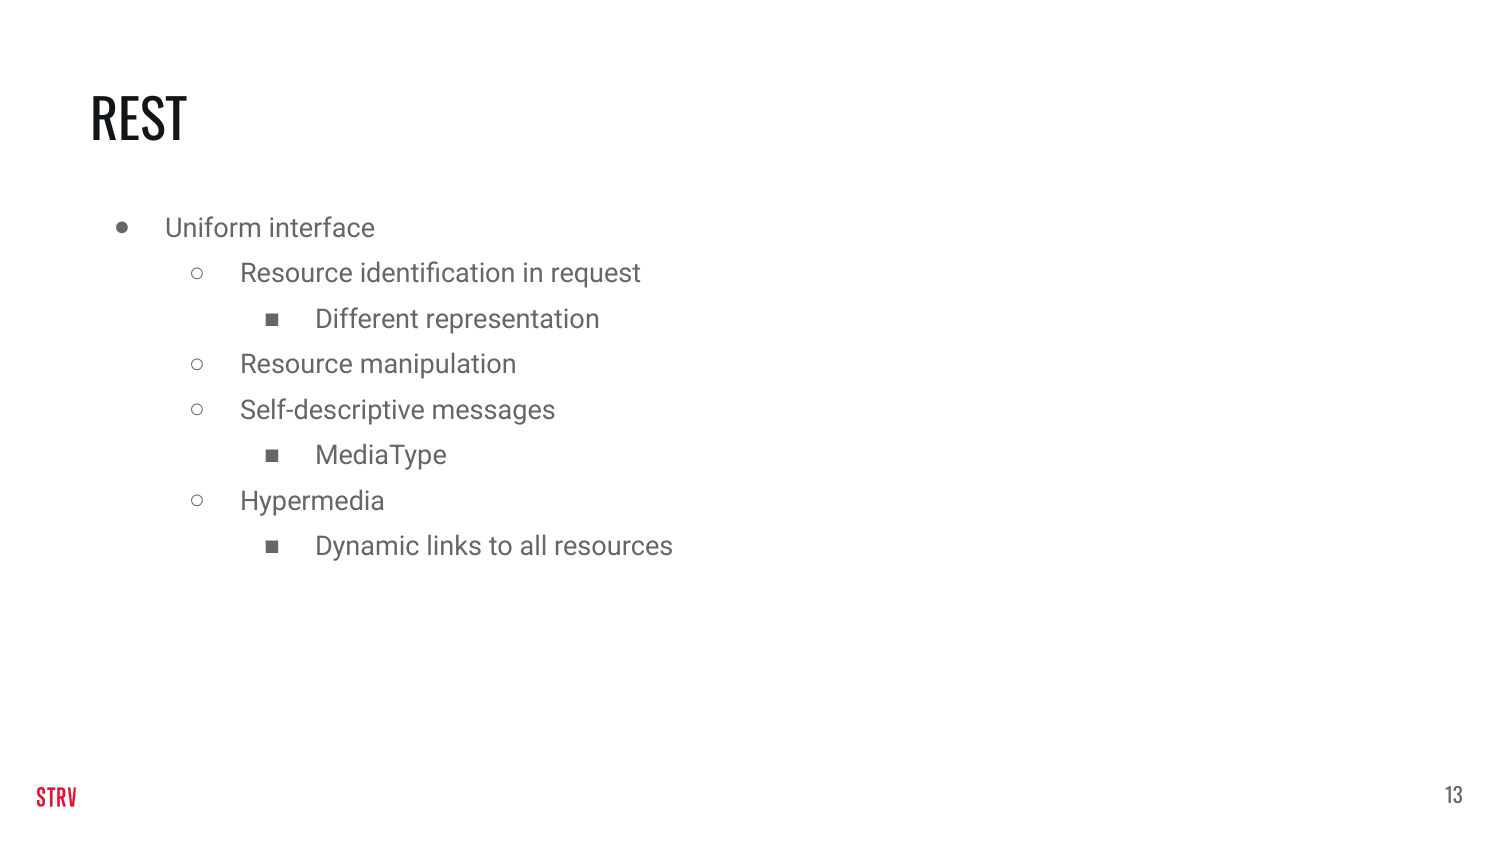

# REST
Uniform interface
Resource identification in request
Different representation
Resource manipulation
Self-descriptive messages
MediaType
Hypermedia
Dynamic links to all resources

13